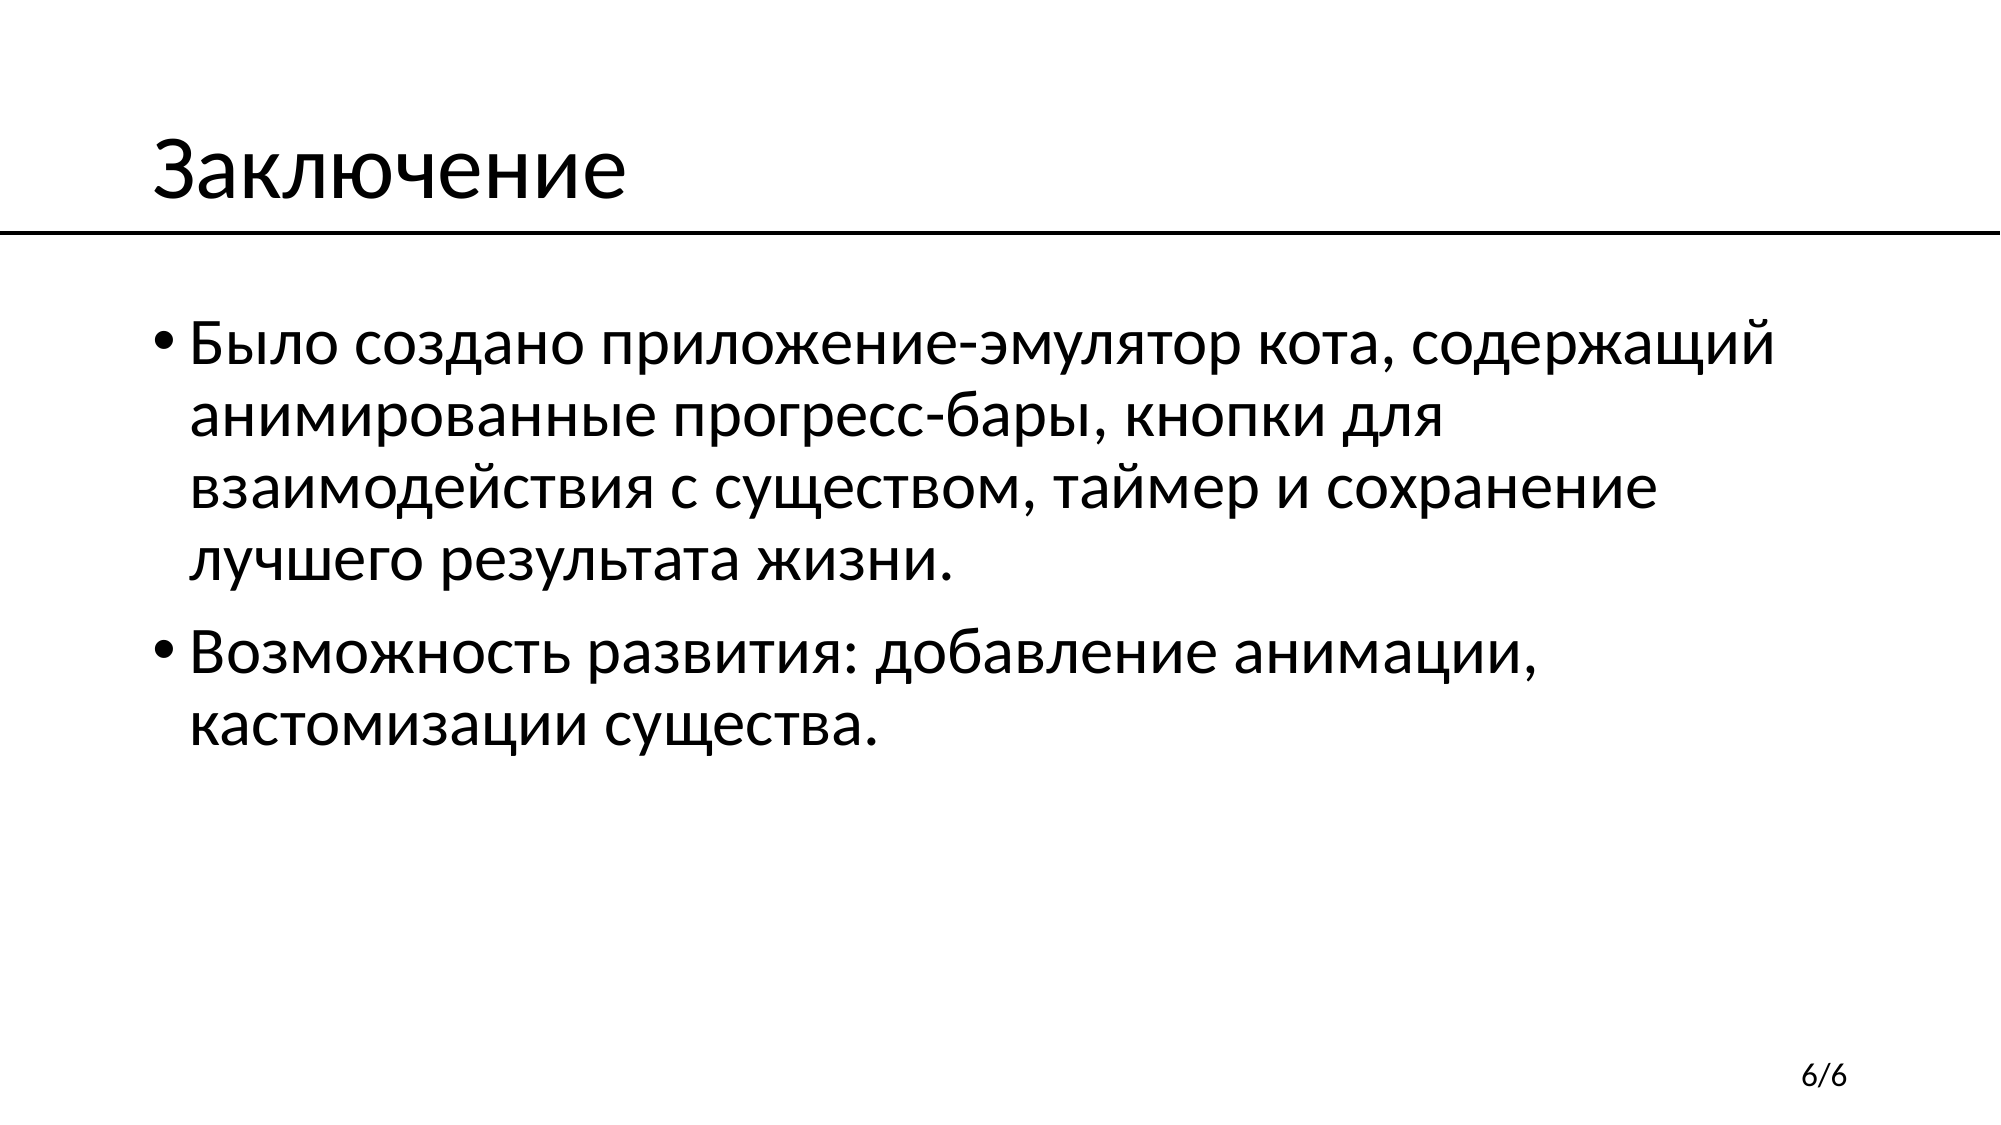

# Заключение
Было создано приложение-эмулятор кота, содержащий анимированные прогресс-бары, кнопки для взаимодействия с существом, таймер и сохранение лучшего результата жизни.
Возможность развития: добавление анимации, кастомизации существа.
6/6